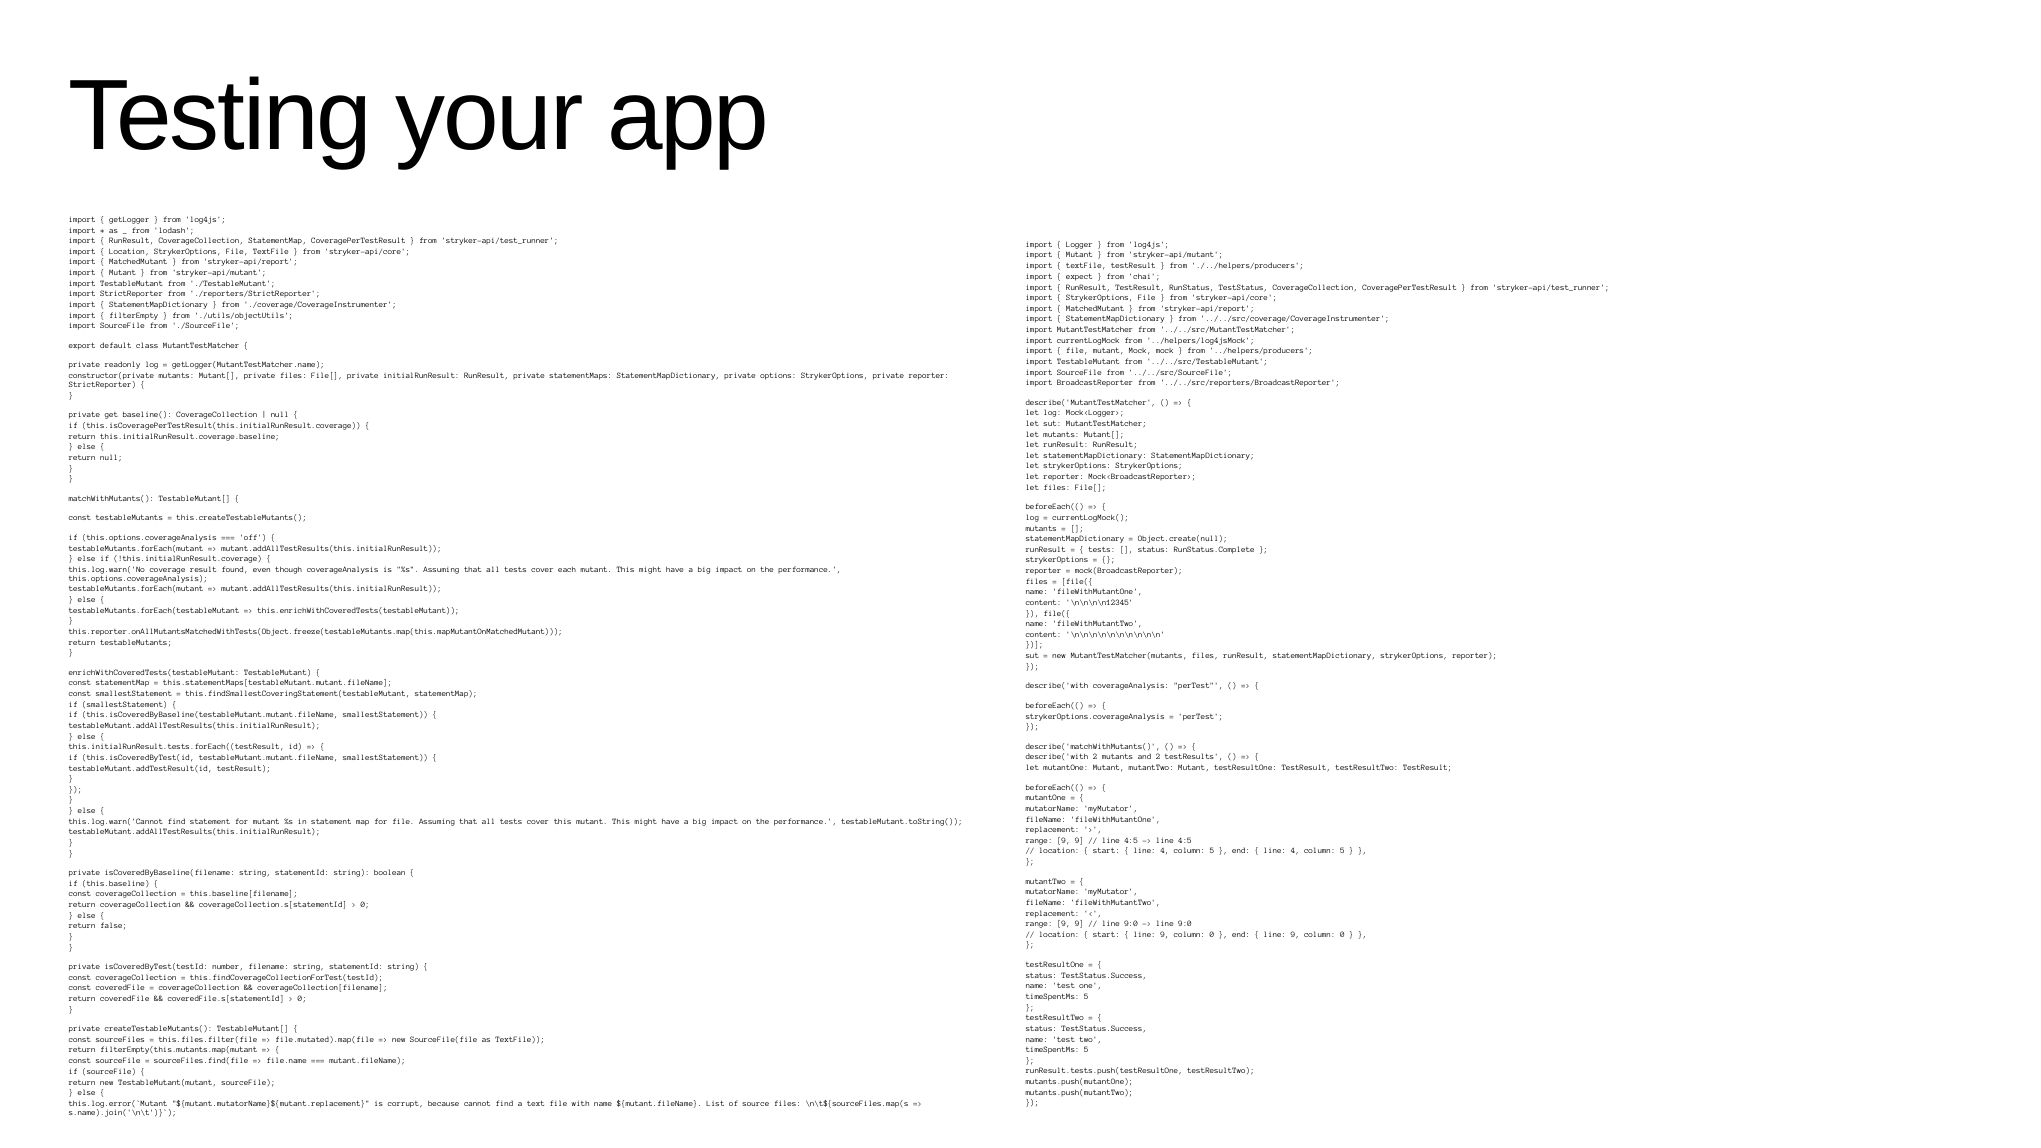

# Testing your app
import { getLogger } from 'log4js';
import * as _ from 'lodash';
import { RunResult, CoverageCollection, StatementMap, CoveragePerTestResult } from 'stryker-api/test_runner';
import { Location, StrykerOptions, File, TextFile } from 'stryker-api/core';
import { MatchedMutant } from 'stryker-api/report';
import { Mutant } from 'stryker-api/mutant';
import TestableMutant from './TestableMutant';
import StrictReporter from './reporters/StrictReporter';
import { StatementMapDictionary } from './coverage/CoverageInstrumenter';
import { filterEmpty } from './utils/objectUtils';
import SourceFile from './SourceFile';
export default class MutantTestMatcher {
private readonly log = getLogger(MutantTestMatcher.name);
constructor(private mutants: Mutant[], private files: File[], private initialRunResult: RunResult, private statementMaps: StatementMapDictionary, private options: StrykerOptions, private reporter: StrictReporter) {
}
private get baseline(): CoverageCollection | null {
if (this.isCoveragePerTestResult(this.initialRunResult.coverage)) {
return this.initialRunResult.coverage.baseline;
} else {
return null;
}
}
matchWithMutants(): TestableMutant[] {
const testableMutants = this.createTestableMutants();
if (this.options.coverageAnalysis === 'off') {
testableMutants.forEach(mutant => mutant.addAllTestResults(this.initialRunResult));
} else if (!this.initialRunResult.coverage) {
this.log.warn('No coverage result found, even though coverageAnalysis is "%s". Assuming that all tests cover each mutant. This might have a big impact on the performance.', this.options.coverageAnalysis);
testableMutants.forEach(mutant => mutant.addAllTestResults(this.initialRunResult));
} else {
testableMutants.forEach(testableMutant => this.enrichWithCoveredTests(testableMutant));
}
this.reporter.onAllMutantsMatchedWithTests(Object.freeze(testableMutants.map(this.mapMutantOnMatchedMutant)));
return testableMutants;
}
enrichWithCoveredTests(testableMutant: TestableMutant) {
const statementMap = this.statementMaps[testableMutant.mutant.fileName];
const smallestStatement = this.findSmallestCoveringStatement(testableMutant, statementMap);
if (smallestStatement) {
if (this.isCoveredByBaseline(testableMutant.mutant.fileName, smallestStatement)) {
testableMutant.addAllTestResults(this.initialRunResult);
} else {
this.initialRunResult.tests.forEach((testResult, id) => {
if (this.isCoveredByTest(id, testableMutant.mutant.fileName, smallestStatement)) {
testableMutant.addTestResult(id, testResult);
}
});
}
} else {
this.log.warn('Cannot find statement for mutant %s in statement map for file. Assuming that all tests cover this mutant. This might have a big impact on the performance.', testableMutant.toString());
testableMutant.addAllTestResults(this.initialRunResult);
}
}
private isCoveredByBaseline(filename: string, statementId: string): boolean {
if (this.baseline) {
const coverageCollection = this.baseline[filename];
return coverageCollection && coverageCollection.s[statementId] > 0;
} else {
return false;
}
}
private isCoveredByTest(testId: number, filename: string, statementId: string) {
const coverageCollection = this.findCoverageCollectionForTest(testId);
const coveredFile = coverageCollection && coverageCollection[filename];
return coveredFile && coveredFile.s[statementId] > 0;
}
private createTestableMutants(): TestableMutant[] {
const sourceFiles = this.files.filter(file => file.mutated).map(file => new SourceFile(file as TextFile));
return filterEmpty(this.mutants.map(mutant => {
const sourceFile = sourceFiles.find(file => file.name === mutant.fileName);
if (sourceFile) {
return new TestableMutant(mutant, sourceFile);
} else {
this.log.error(`Mutant "${mutant.mutatorName}${mutant.replacement}" is corrupt, because cannot find a text file with name ${mutant.fileName}. List of source files: \n\t${sourceFiles.map(s => s.name).join('\n\t')}`);

import { Logger } from 'log4js';
import { Mutant } from 'stryker-api/mutant';
import { textFile, testResult } from './../helpers/producers';
import { expect } from 'chai';
import { RunResult, TestResult, RunStatus, TestStatus, CoverageCollection, CoveragePerTestResult } from 'stryker-api/test_runner';
import { StrykerOptions, File } from 'stryker-api/core';
import { MatchedMutant } from 'stryker-api/report';
import { StatementMapDictionary } from '../../src/coverage/CoverageInstrumenter';
import MutantTestMatcher from '../../src/MutantTestMatcher';
import currentLogMock from '../helpers/log4jsMock';
import { file, mutant, Mock, mock } from '../helpers/producers';
import TestableMutant from '../../src/TestableMutant';
import SourceFile from '../../src/SourceFile';
import BroadcastReporter from '../../src/reporters/BroadcastReporter';
describe('MutantTestMatcher', () => {
let log: Mock<Logger>;
let sut: MutantTestMatcher;
let mutants: Mutant[];
let runResult: RunResult;
let statementMapDictionary: StatementMapDictionary;
let strykerOptions: StrykerOptions;
let reporter: Mock<BroadcastReporter>;
let files: File[];
beforeEach(() => {
log = currentLogMock();
mutants = [];
statementMapDictionary = Object.create(null);
runResult = { tests: [], status: RunStatus.Complete };
strykerOptions = {};
reporter = mock(BroadcastReporter);
files = [file({
name: 'fileWithMutantOne',
content: '\n\n\n\n12345'
}), file({
name: 'fileWithMutantTwo',
content: '\n\n\n\n\n\n\n\n\n\n'
})];
sut = new MutantTestMatcher(mutants, files, runResult, statementMapDictionary, strykerOptions, reporter);
});
describe('with coverageAnalysis: "perTest"', () => {
beforeEach(() => {
strykerOptions.coverageAnalysis = 'perTest';
});
describe('matchWithMutants()', () => {
describe('with 2 mutants and 2 testResults', () => {
let mutantOne: Mutant, mutantTwo: Mutant, testResultOne: TestResult, testResultTwo: TestResult;
beforeEach(() => {
mutantOne = {
mutatorName: 'myMutator',
fileName: 'fileWithMutantOne',
replacement: '>',
range: [9, 9] // line 4:5 -> line 4:5
// location: { start: { line: 4, column: 5 }, end: { line: 4, column: 5 } },
};
mutantTwo = {
mutatorName: 'myMutator',
fileName: 'fileWithMutantTwo',
replacement: '<',
range: [9, 9] // line 9:0 -> line 9:0
// location: { start: { line: 9, column: 0 }, end: { line: 9, column: 0 } },
};
testResultOne = {
status: TestStatus.Success,
name: 'test one',
timeSpentMs: 5
};
testResultTwo = {
status: TestStatus.Success,
name: 'test two',
timeSpentMs: 5
};
runResult.tests.push(testResultOne, testResultTwo);
mutants.push(mutantOne);
mutants.push(mutantTwo);
});